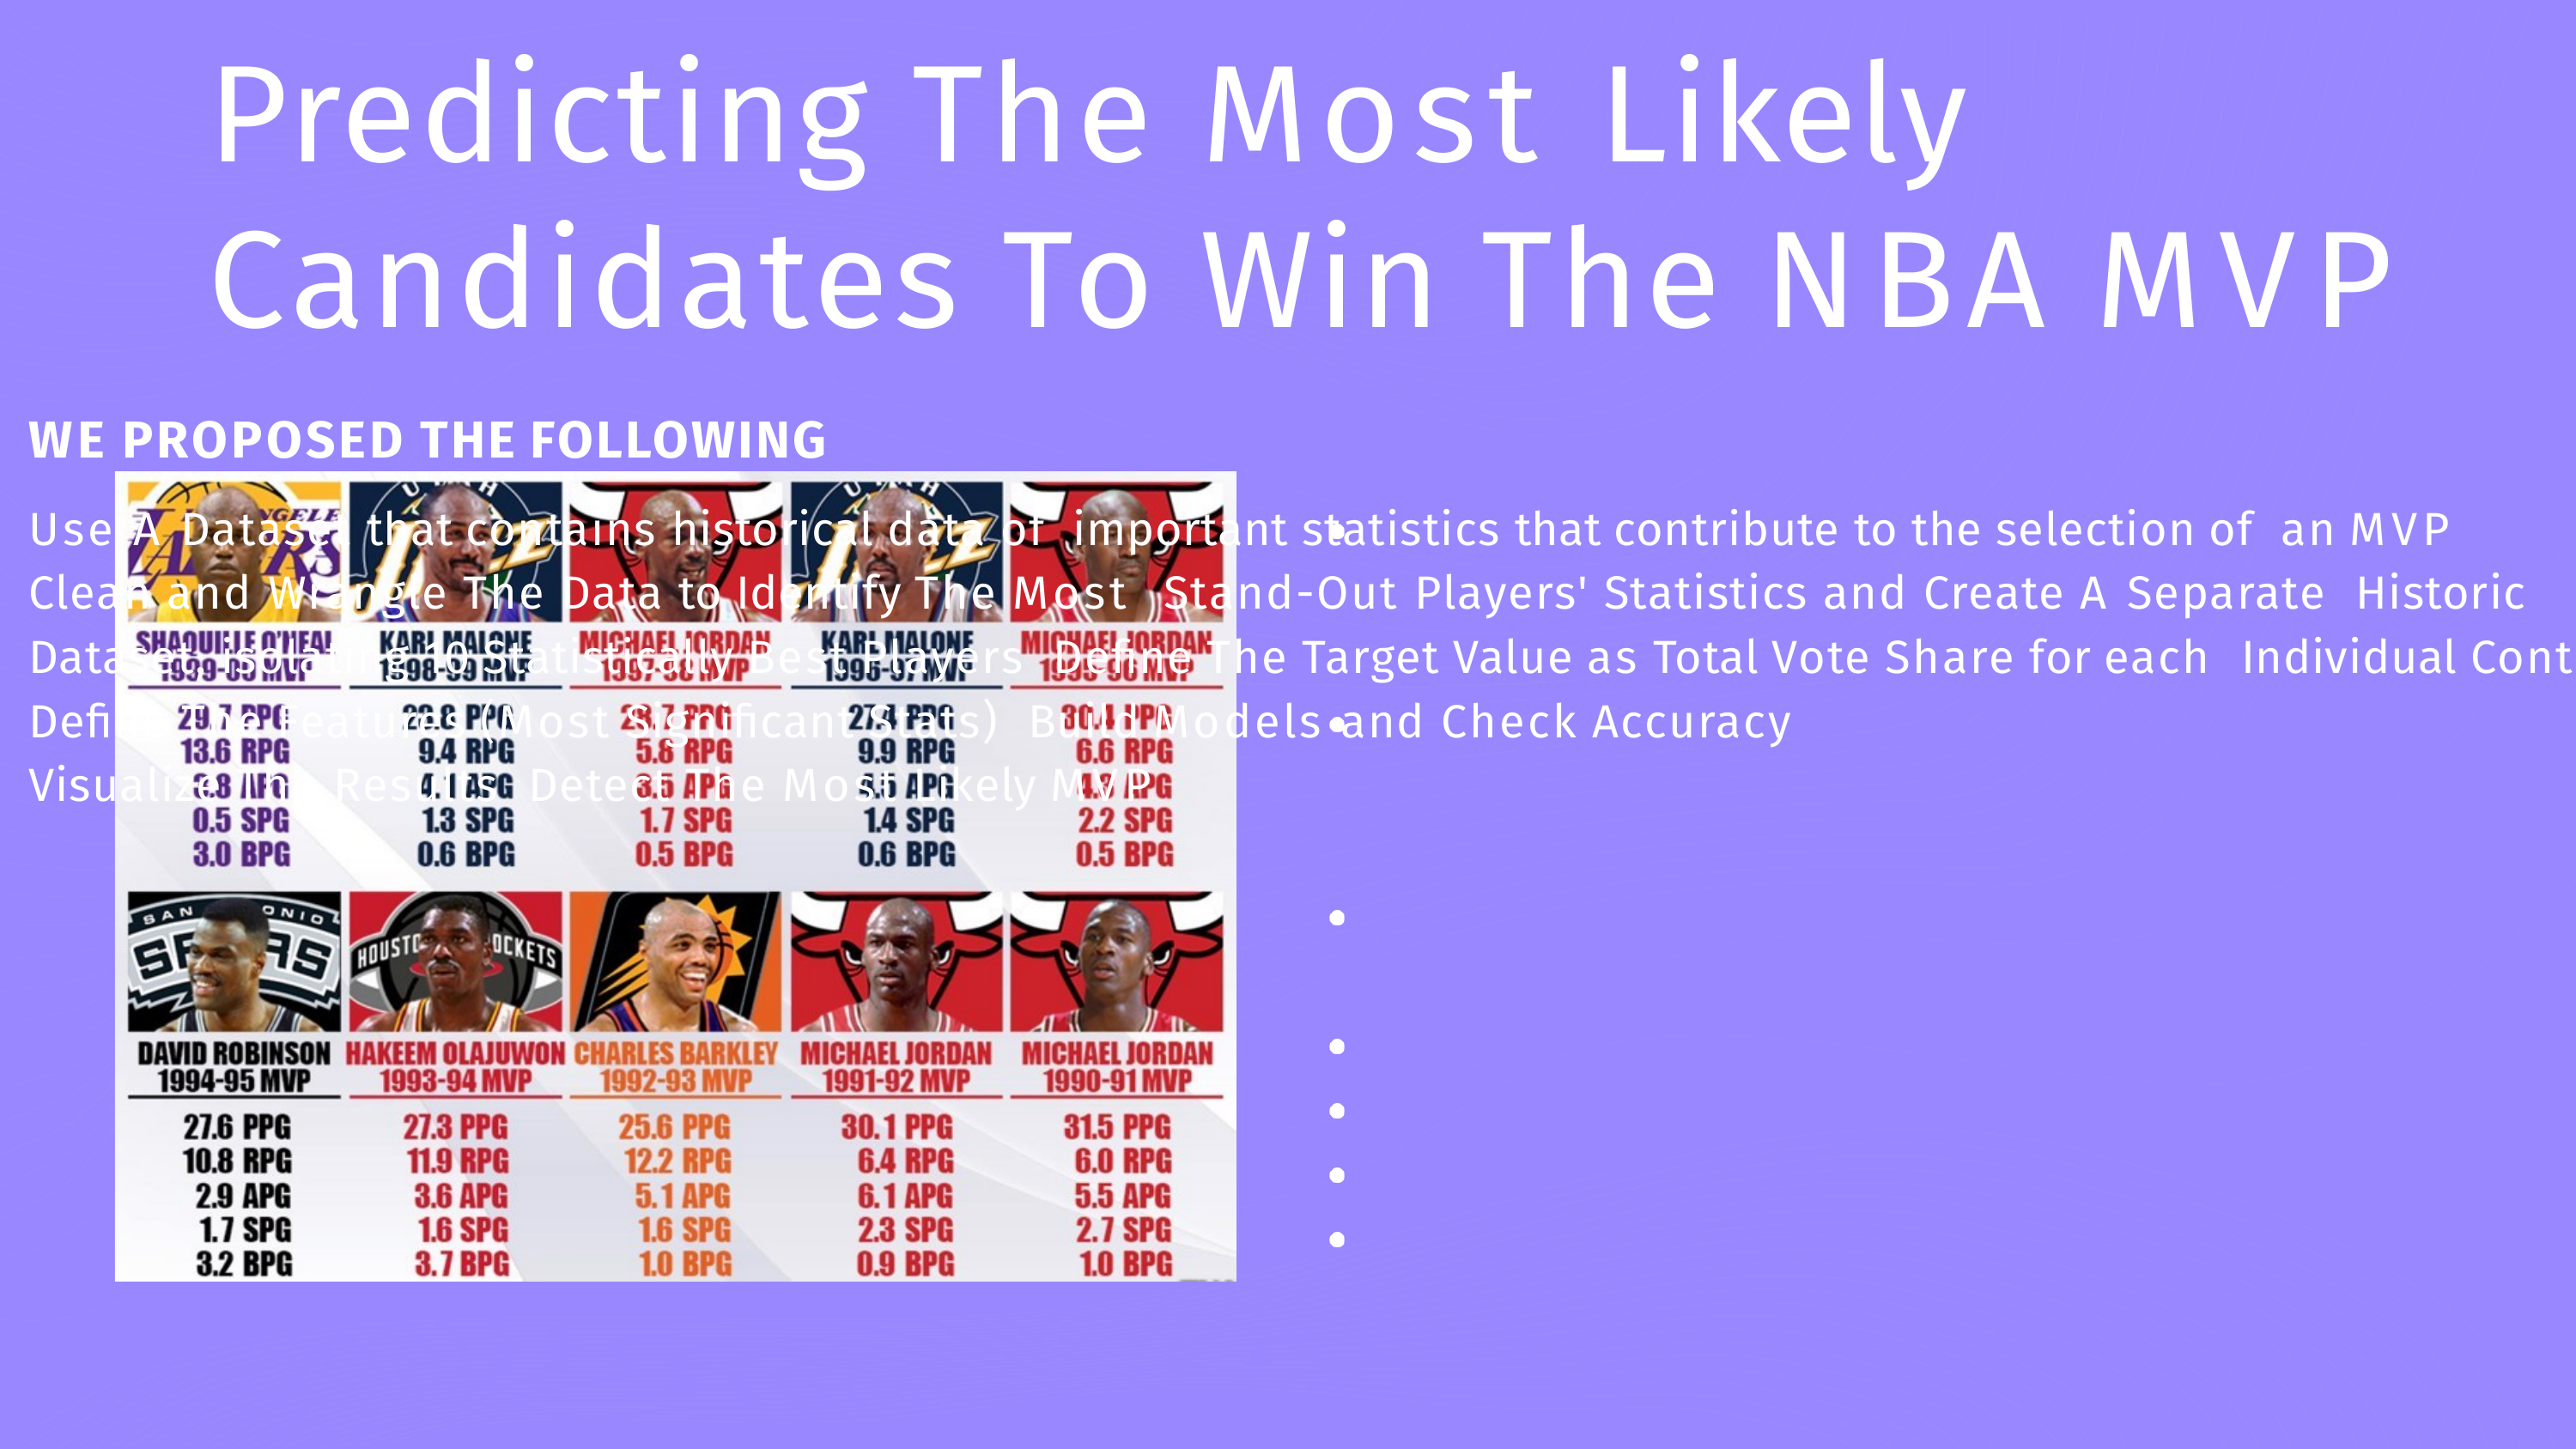

# Predicting The Most Likely  Candidates To Win The NBA MVP
WE PROPOSED THE FOLLOWING
Use A Dataset that contains historical data of  important statistics that contribute to the selection of  an MVP
Clean and Wrangle The Data to Identify The Most  Stand-Out Players' Statistics and Create A Separate  Historic Dataset, isolating 10 Statistically Best Players  Define The Target Value as Total Vote Share for each  Individual Contender
Define The Features (Most Significant Stats)  Build Models and Check Accuracy
Visualize The Results  Detect The Most Likely MVP